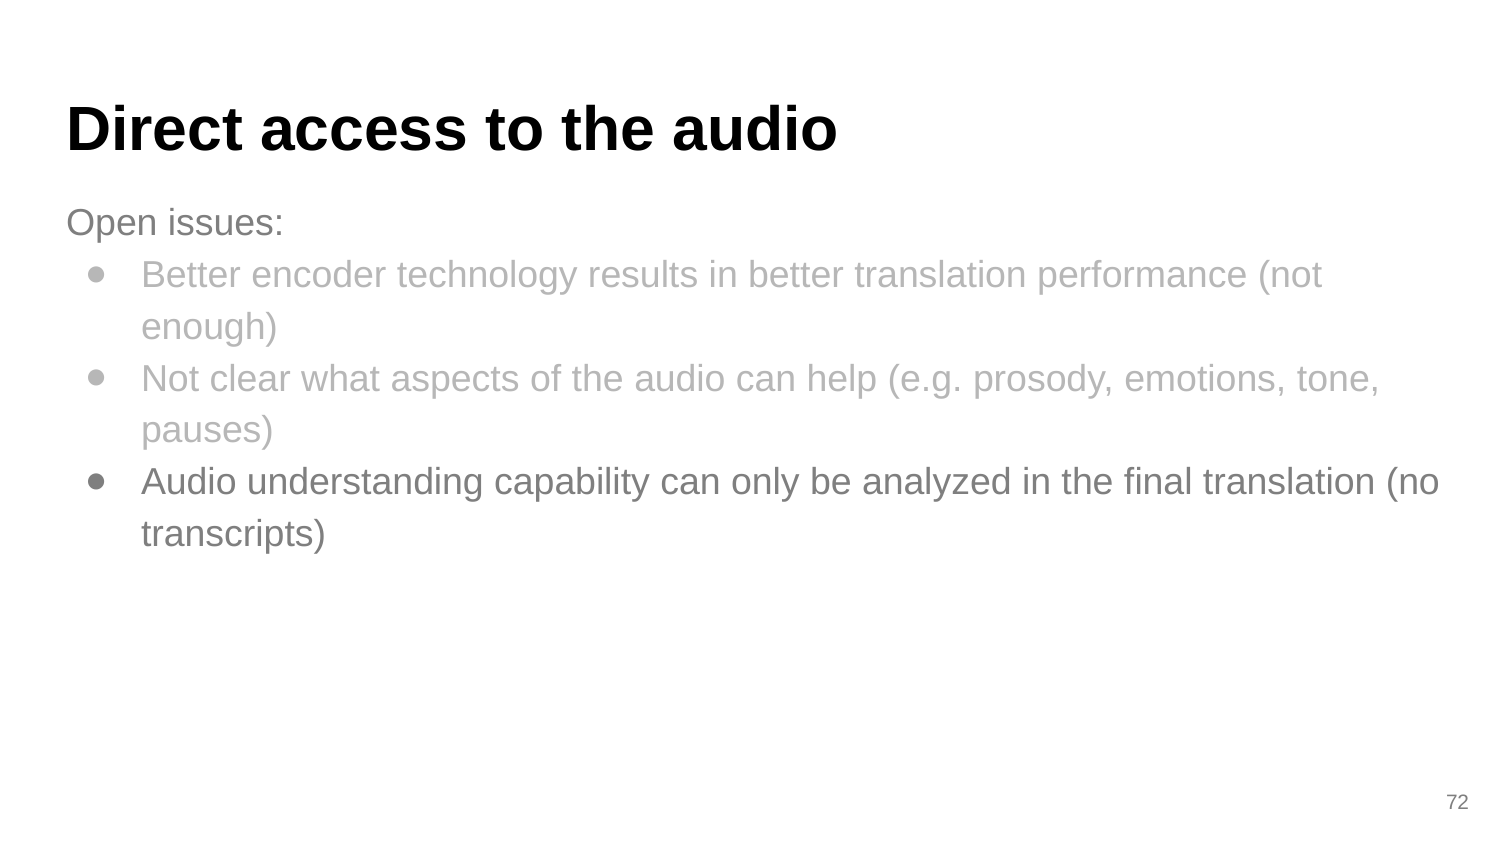

# Direct access to the audio
Open issues:
Better encoder technology results in better translation performance (not enough)
Not clear what aspects of the audio can help (e.g. prosody, emotions, tone, pauses)
Audio understanding capability can only be analyzed in the final translation (no transcripts)
Lack of ad hoc test sets to measure the impact of prosody, emotions, ...
Extrinsic evaluations (e.g. male/female audio recognition) should not ignore the translation aspects of the problem
Possible openings:
Karakanta et al. (2020): the direct access to the audio pauses improves subtitles’ quality
Gaido et al. (2020): vocal characteristics can guide e2e systems in modeling gender  (but opens ethical issues!)

72